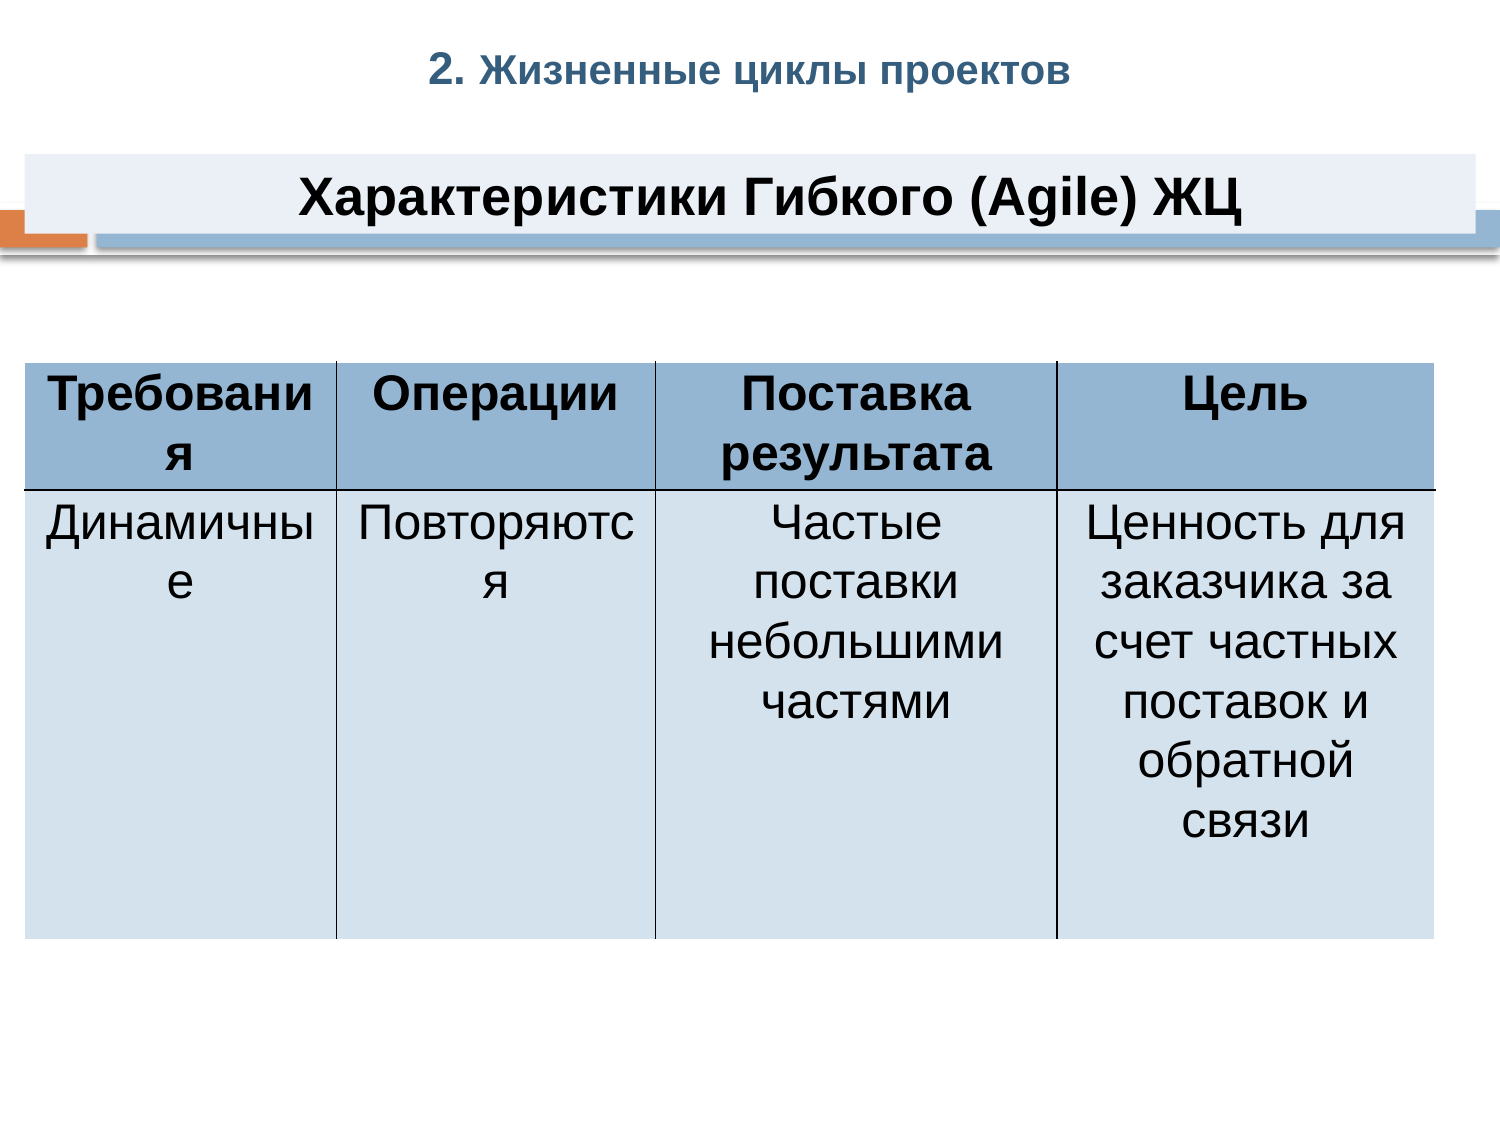

2. Жизненные циклы проектов
Характеристики Гибкого (Agile) ЖЦ
| Требования | Операции | Поставка результата | Цель |
| --- | --- | --- | --- |
| Динамичные | Повторяются | Частые поставки небольшими частями | Ценность для заказчика за счет частных поставок и обратной связи |